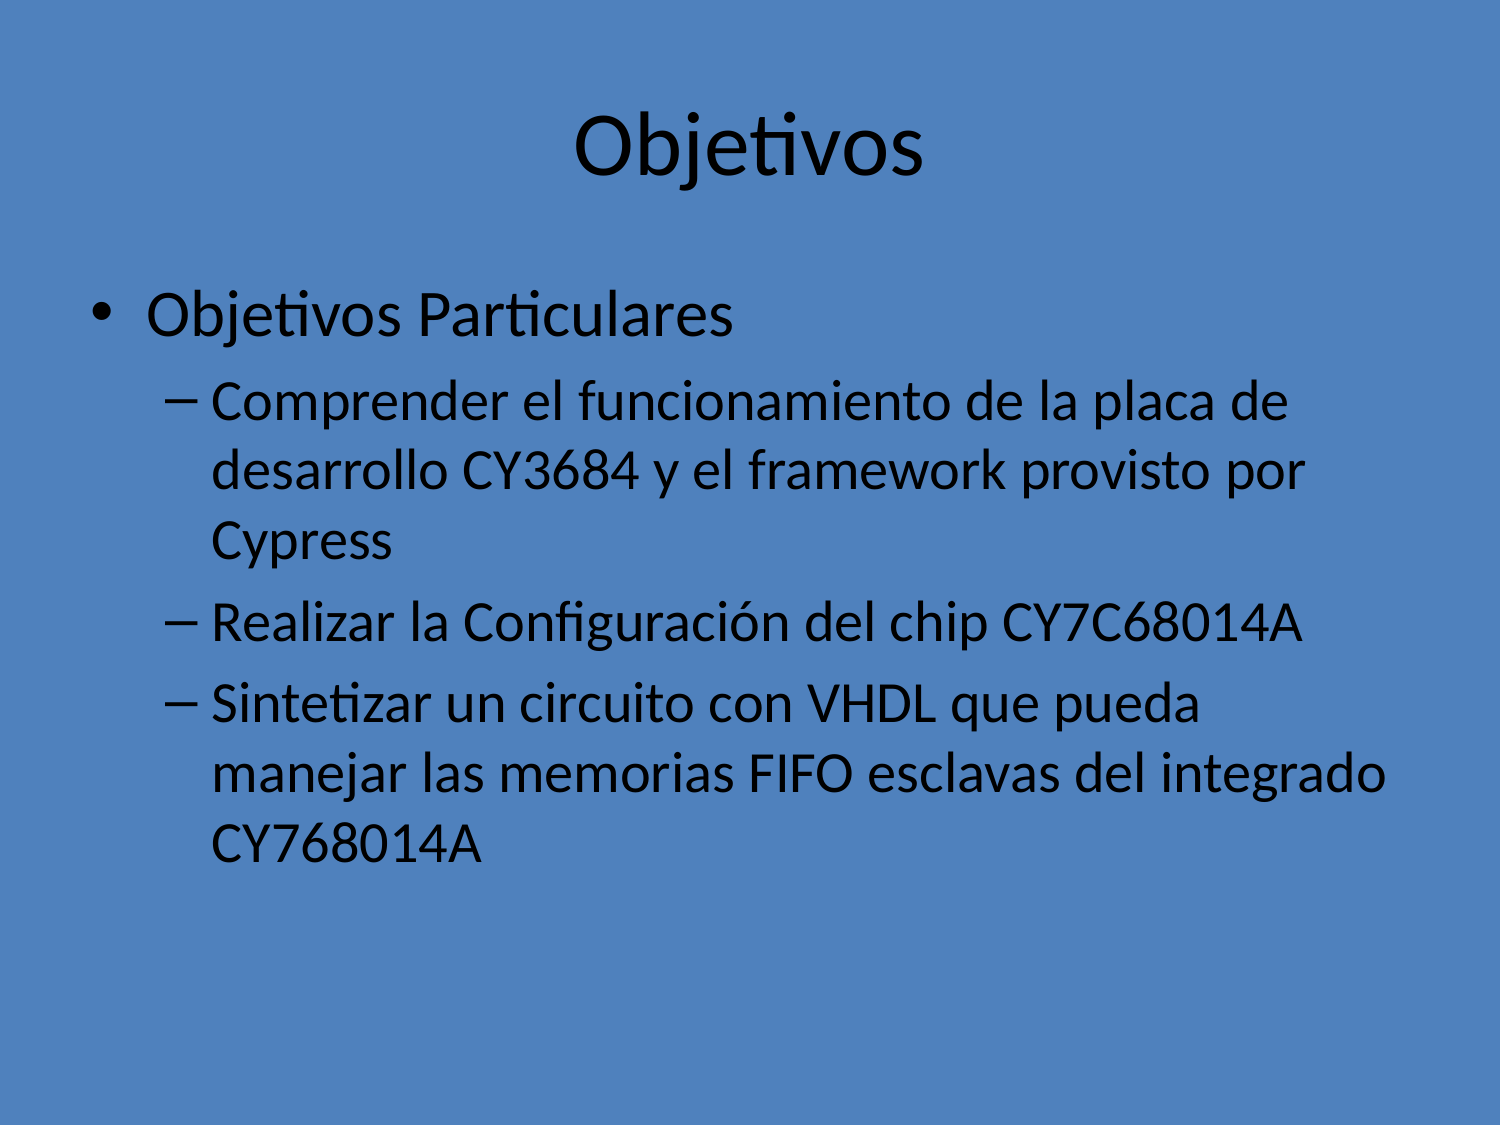

# Objetivos
Objetivos Particulares
Comprender el funcionamiento de la placa de desarrollo CY3684 y el framework provisto por Cypress
Realizar la Configuración del chip CY7C68014A
Sintetizar un circuito con VHDL que pueda manejar las memorias FIFO esclavas del integrado CY768014A